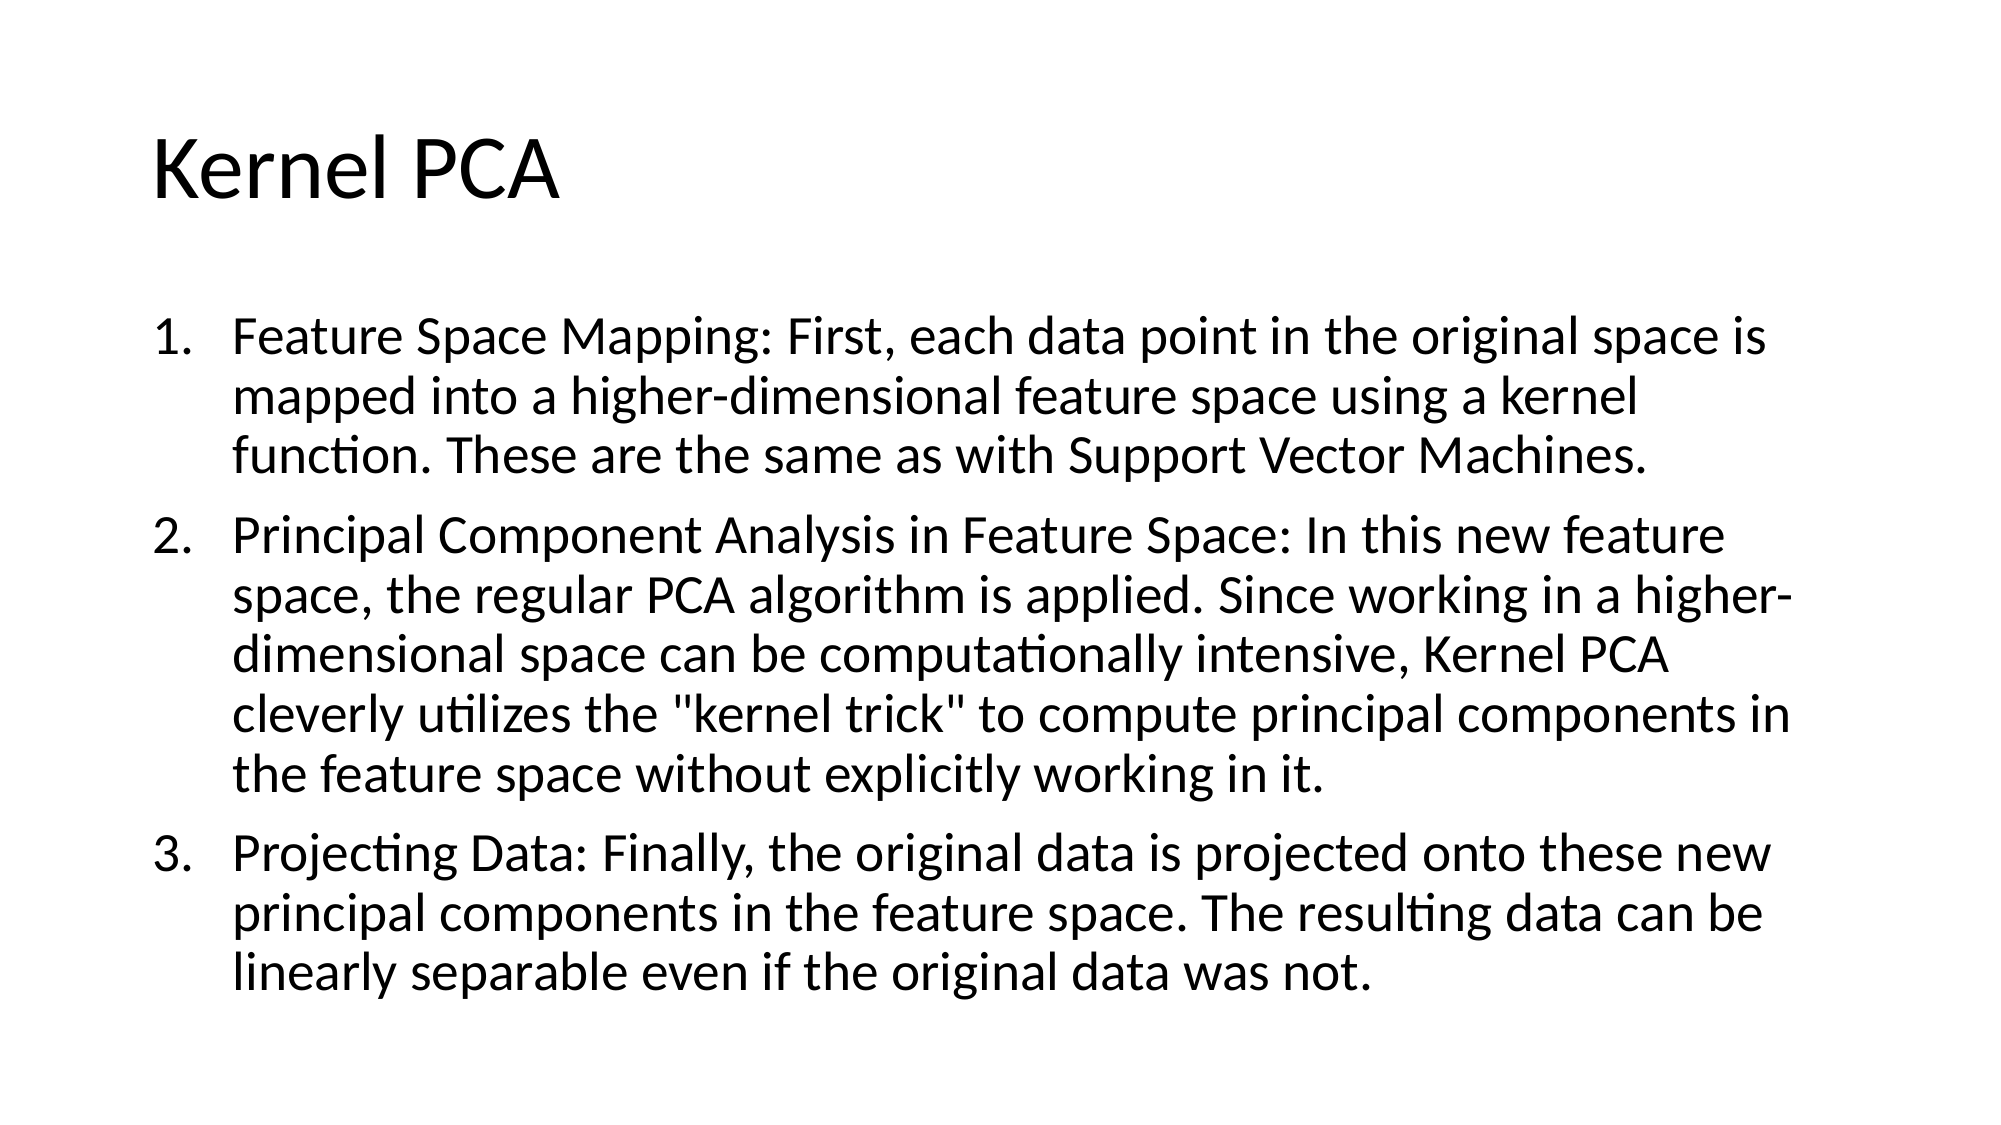

# Kernel PCA
Feature Space Mapping: First, each data point in the original space is mapped into a higher-dimensional feature space using a kernel function. These are the same as with Support Vector Machines.
Principal Component Analysis in Feature Space: In this new feature space, the regular PCA algorithm is applied. Since working in a higher-dimensional space can be computationally intensive, Kernel PCA cleverly utilizes the "kernel trick" to compute principal components in the feature space without explicitly working in it.
Projecting Data: Finally, the original data is projected onto these new principal components in the feature space. The resulting data can be linearly separable even if the original data was not.